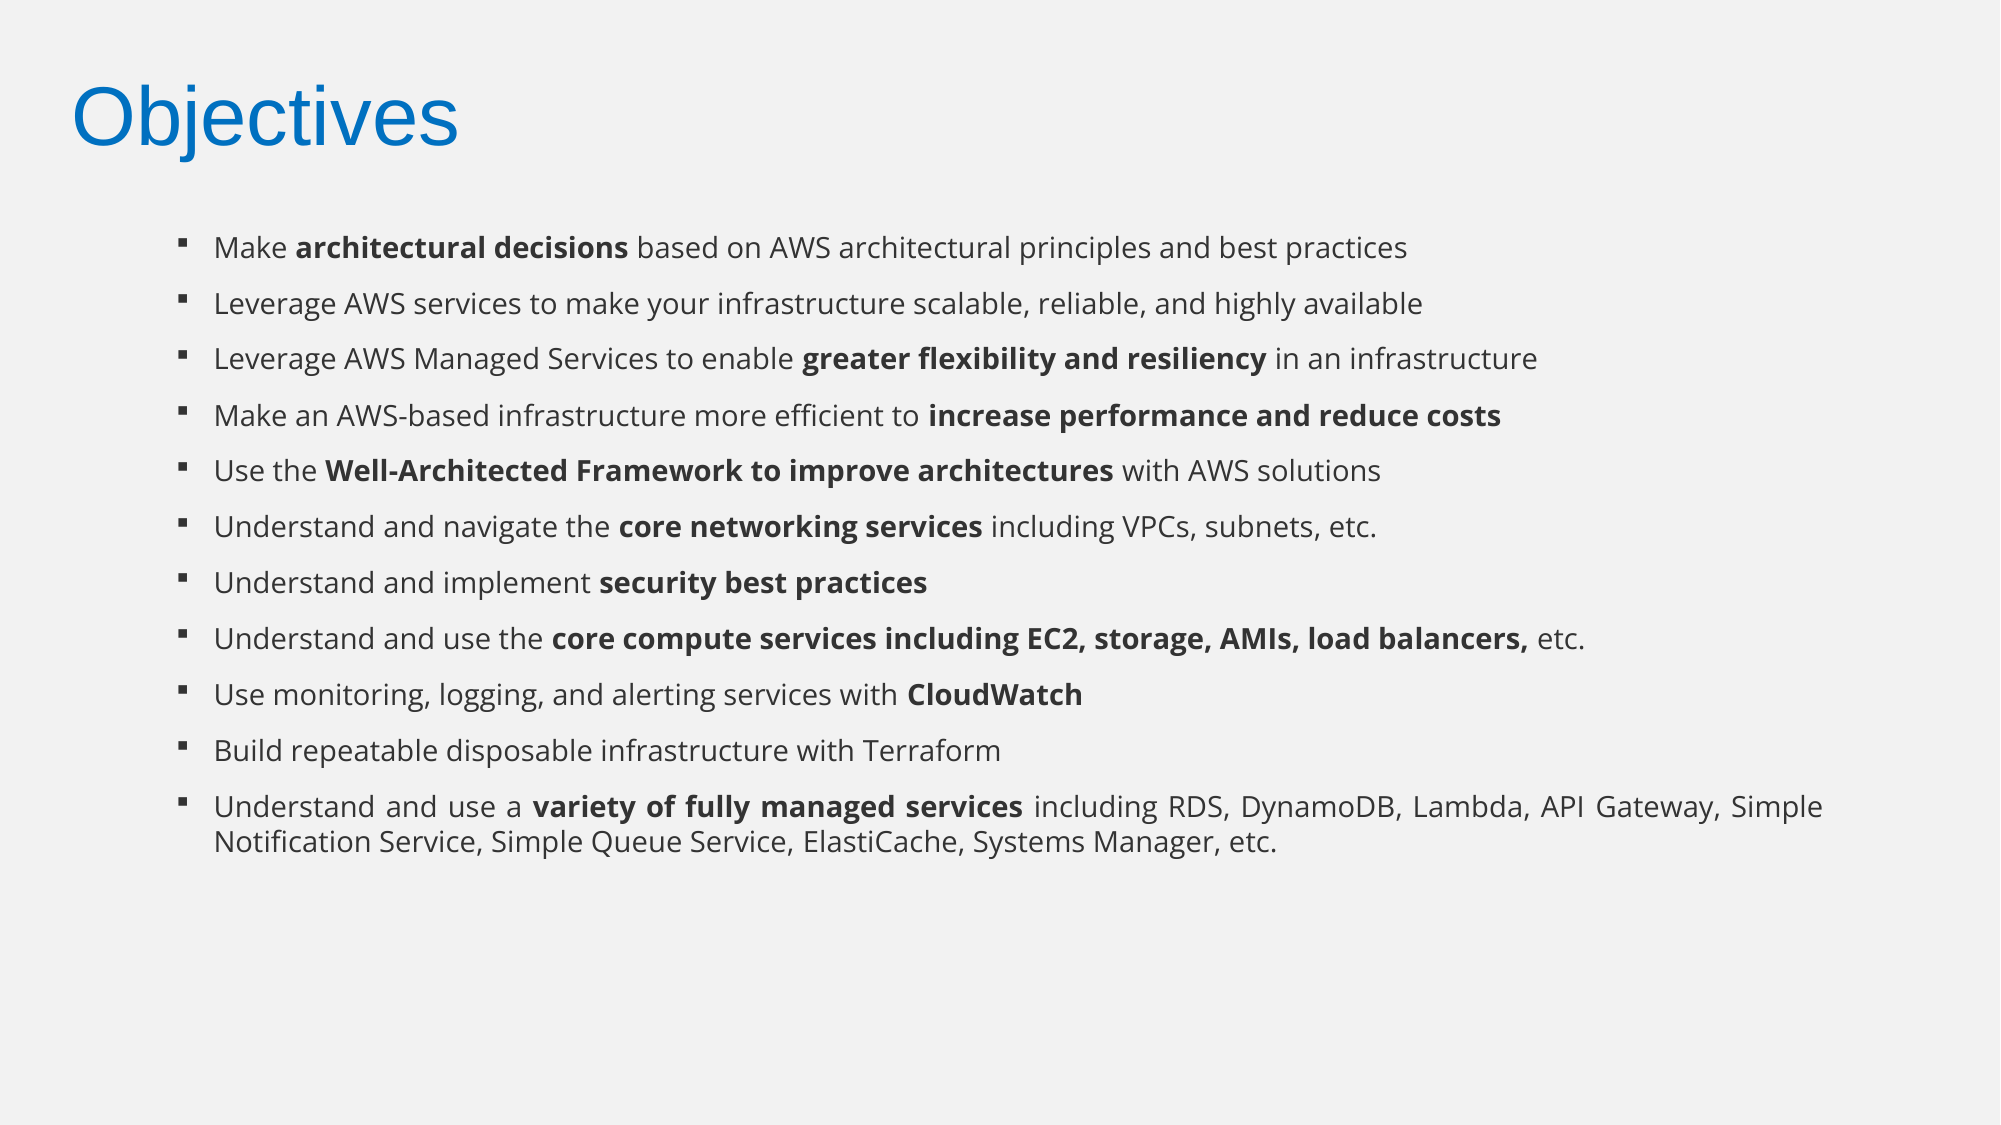

# Objectives
Make architectural decisions based on AWS architectural principles and best practices
Leverage AWS services to make your infrastructure scalable, reliable, and highly available
Leverage AWS Managed Services to enable greater flexibility and resiliency in an infrastructure
Make an AWS-based infrastructure more efficient to increase performance and reduce costs
Use the Well-Architected Framework to improve architectures with AWS solutions
Understand and navigate the core networking services including VPCs, subnets, etc.
Understand and implement security best practices
Understand and use the core compute services including EC2, storage, AMIs, load balancers, etc.
Use monitoring, logging, and alerting services with CloudWatch
Build repeatable disposable infrastructure with Terraform
Understand and use a variety of fully managed services including RDS, DynamoDB, Lambda, API Gateway, Simple Notification Service, Simple Queue Service, ElastiCache, Systems Manager, etc.